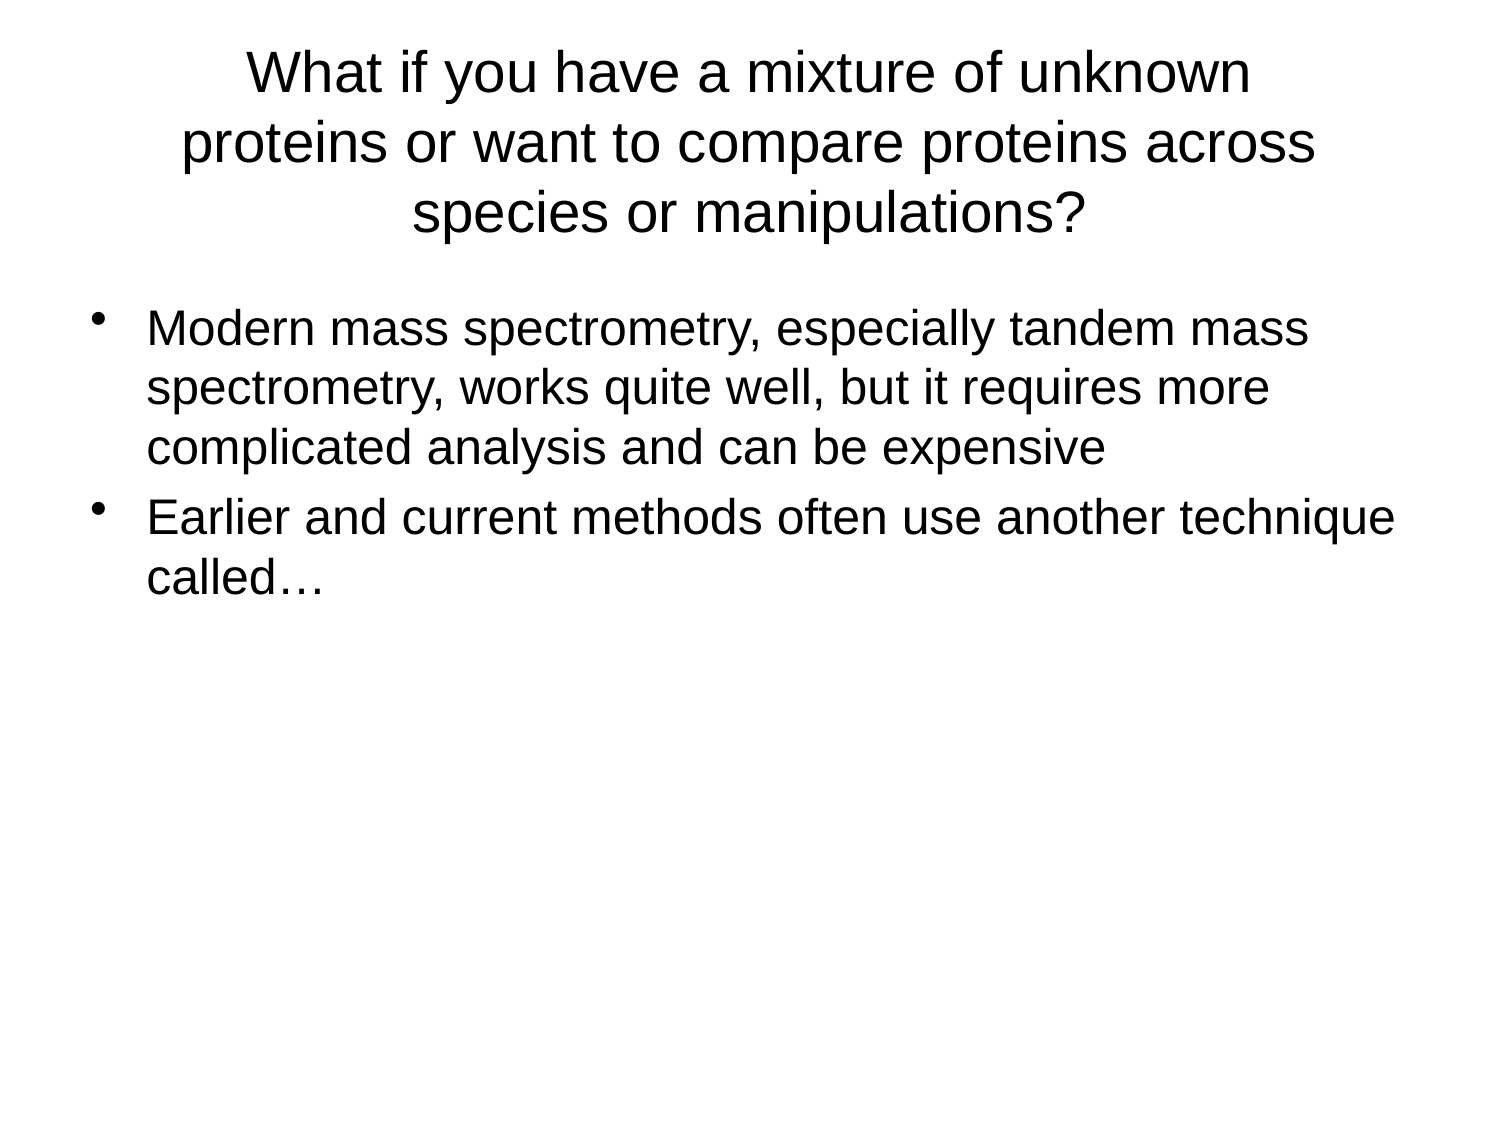

What if you have a mixture of unknown proteins or want to compare proteins across species or manipulations?
Modern mass spectrometry, especially tandem mass spectrometry, works quite well, but it requires more complicated analysis and can be expensive
Earlier and current methods often use another technique called…